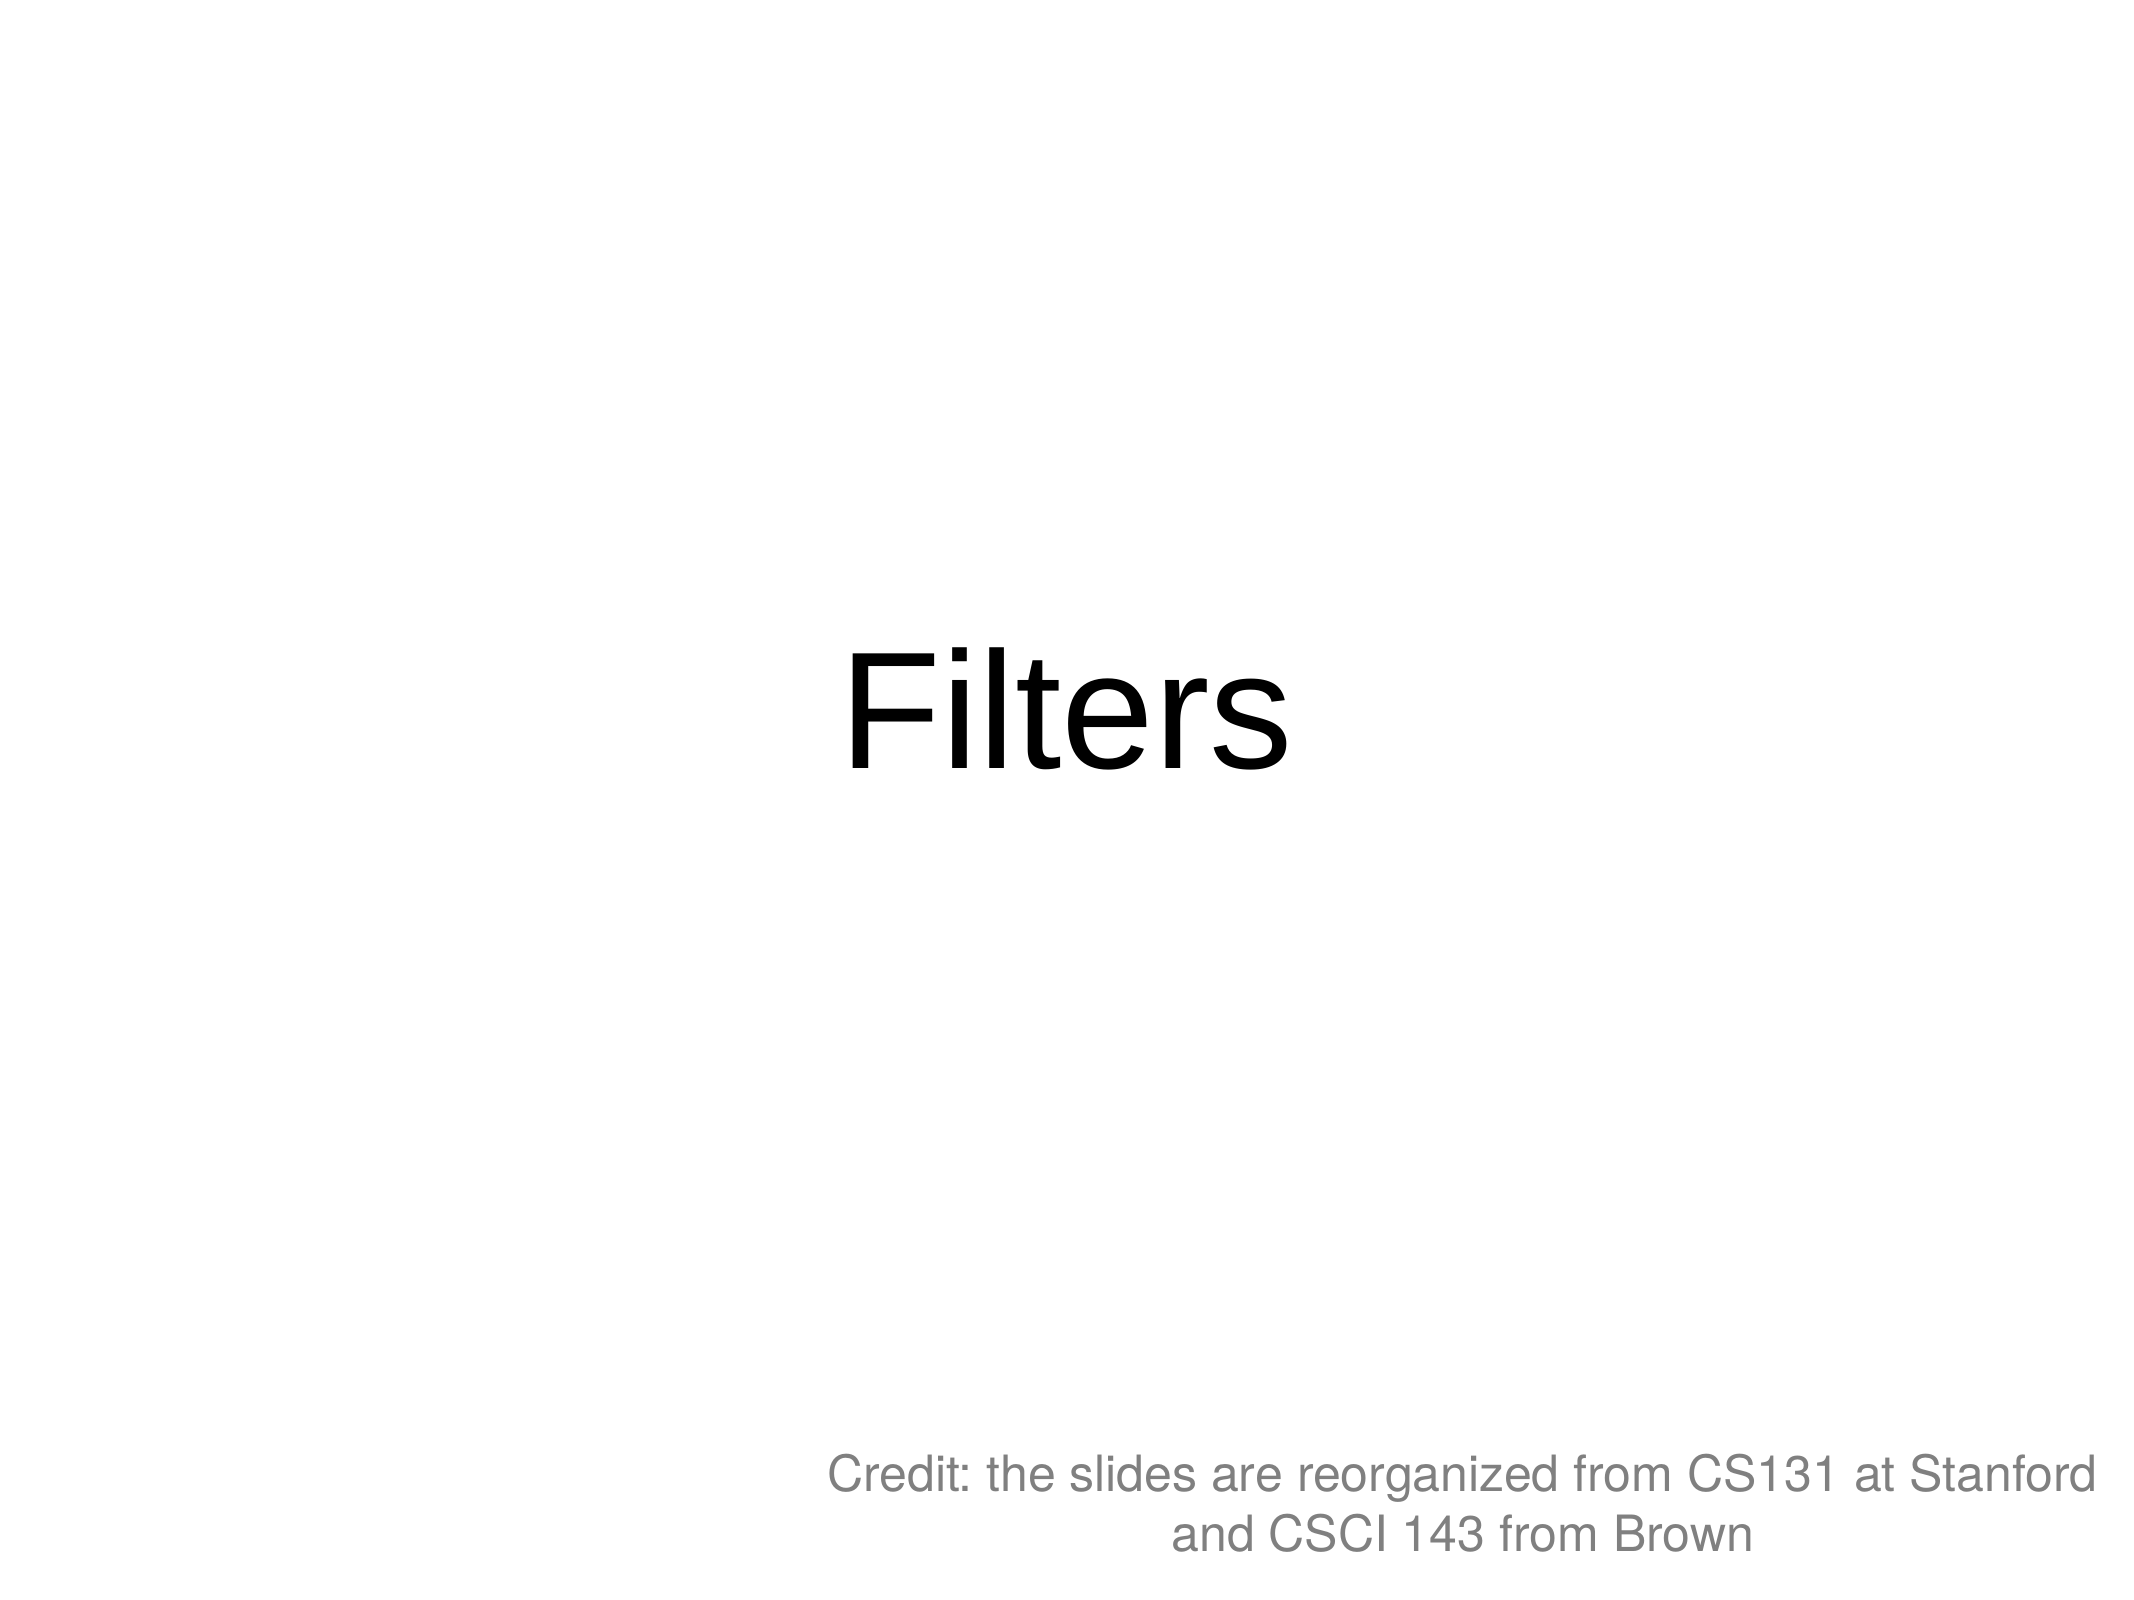

# Filters
Credit: the slides are reorganized from CS131 at Stanford
and CSCI 143 from Brown